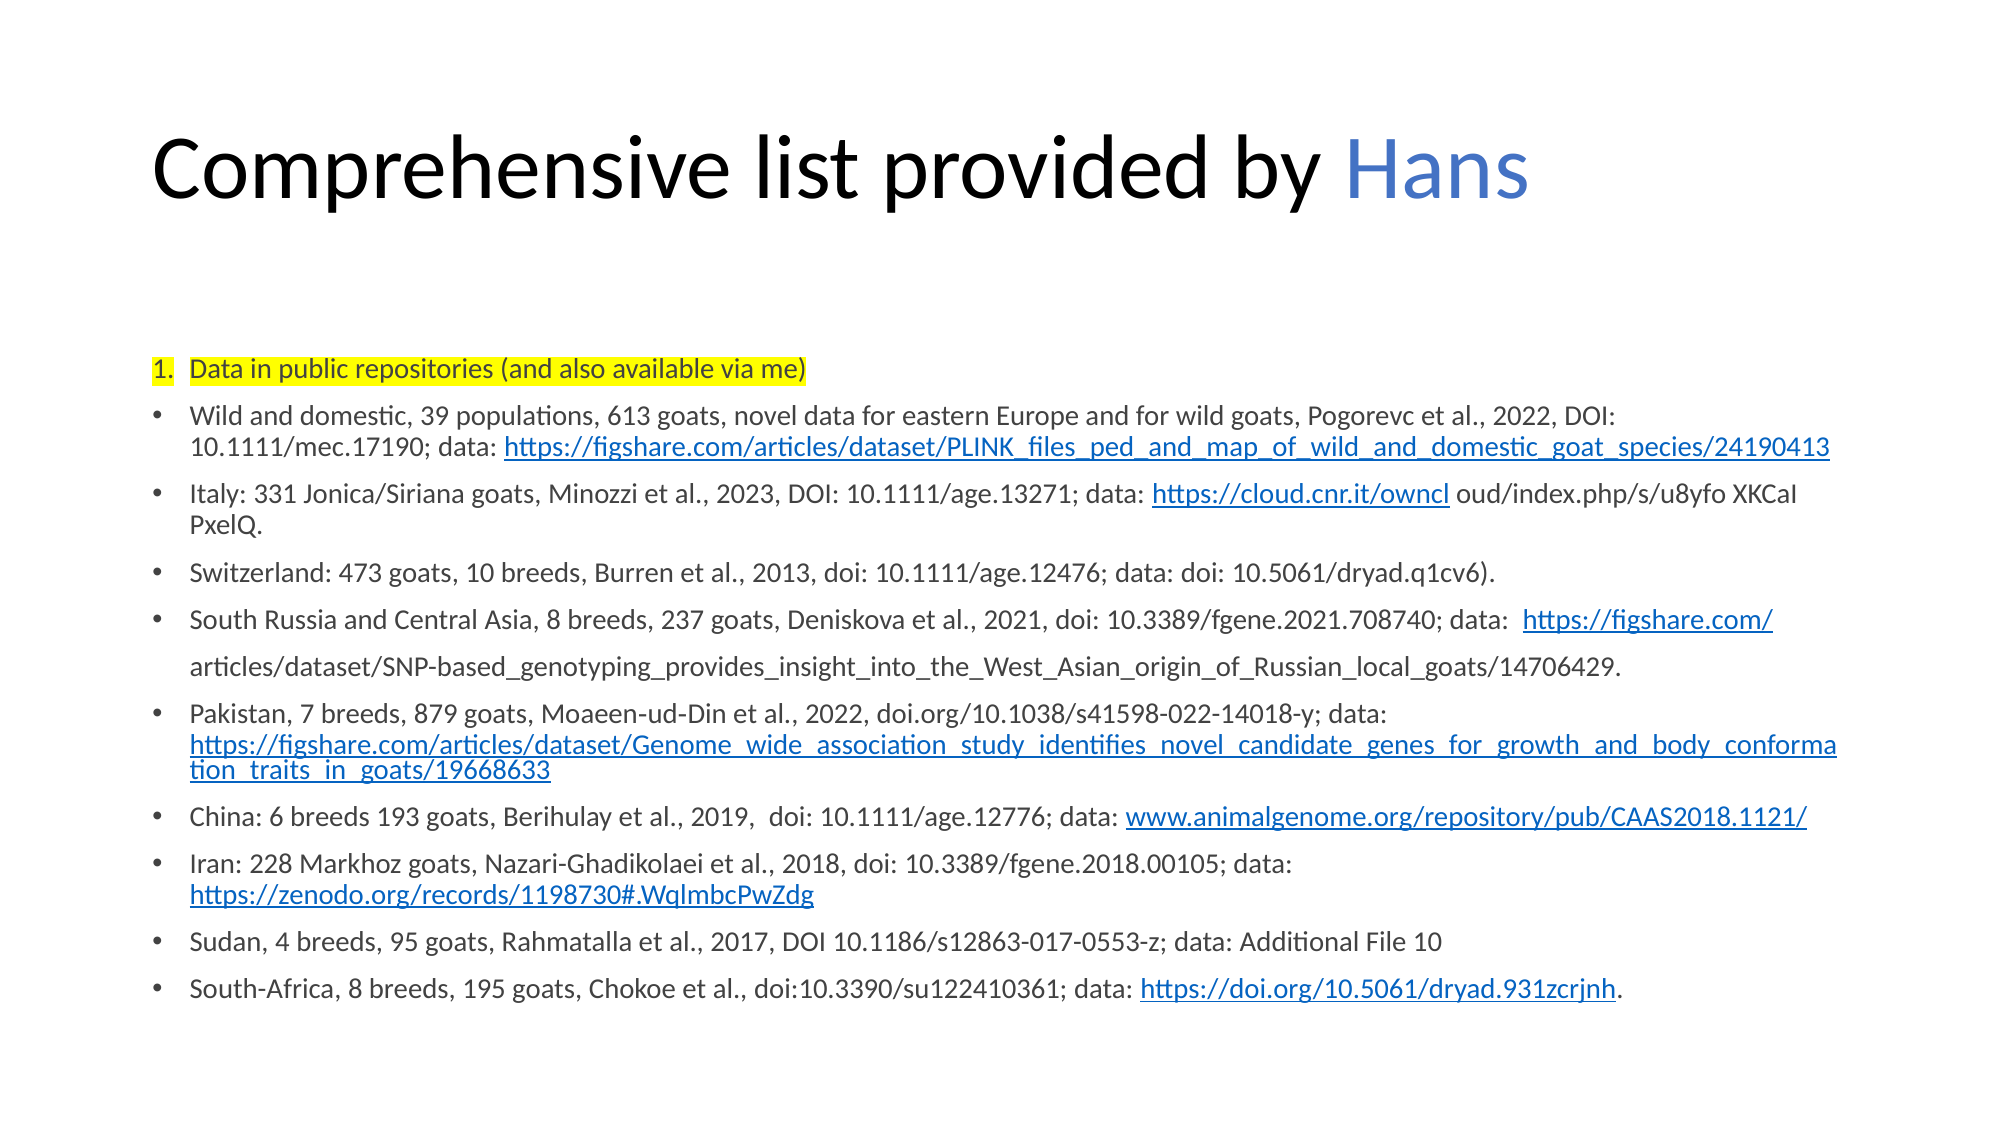

# Comprehensive list provided by Hans

Data in public repositories (and also available via me)
Wild and domestic, 39 populations, 613 goats, novel data for eastern Europe and for wild goats, Pogorevc et al., 2022, DOI: 10.1111/mec.17190; data: https://figshare.com/articles/dataset/PLINK_files_ped_and_map_of_wild_and_domestic_goat_species/24190413
Italy: 331 Jonica/Siriana goats, Minozzi et al., 2023, DOI: 10.1111/age.13271; data: https://cloud.cnr.it/owncl oud/index.php/s/u8yfo XKCaI PxelQ.
Switzerland: 473 goats, 10 breeds, Burren et al., 2013, doi: 10.1111/age.12476; data: doi: 10.5061/dryad.q1cv6).
South Russia and Central Asia, 8 breeds, 237 goats, Deniskova et al., 2021, doi: 10.3389/fgene.2021.708740; data:  https://figshare.com/
articles/dataset/SNP-based_genotyping_provides_insight_into_the_West_Asian_origin_of_Russian_local_goats/14706429.
Pakistan, 7 breeds, 879 goats, Moaeen‑ud‑Din et al., 2022, doi.org/10.1038/s41598-022-14018-y; data: https://figshare.com/articles/dataset/Genome_wide_association_study_identifies_novel_candidate_genes_for_growth_and_body_conformation_traits_in_goats/19668633
China: 6 breeds 193 goats, Berihulay et al., 2019,  doi: 10.1111/age.12776; data: www.animalgenome.org/repository/pub/CAAS2018.1121/
Iran: 228 Markhoz goats, Nazari-Ghadikolaei et al., 2018, doi: 10.3389/fgene.2018.00105; data: https://zenodo.org/records/1198730#.WqlmbcPwZdg
Sudan, 4 breeds, 95 goats, Rahmatalla et al., 2017, DOI 10.1186/s12863-017-0553-z; data: Additional File 10
South-Africa, 8 breeds, 195 goats, Chokoe et al., doi:10.3390/su122410361; data: https://doi.org/10.5061/dryad.931zcrjnh.